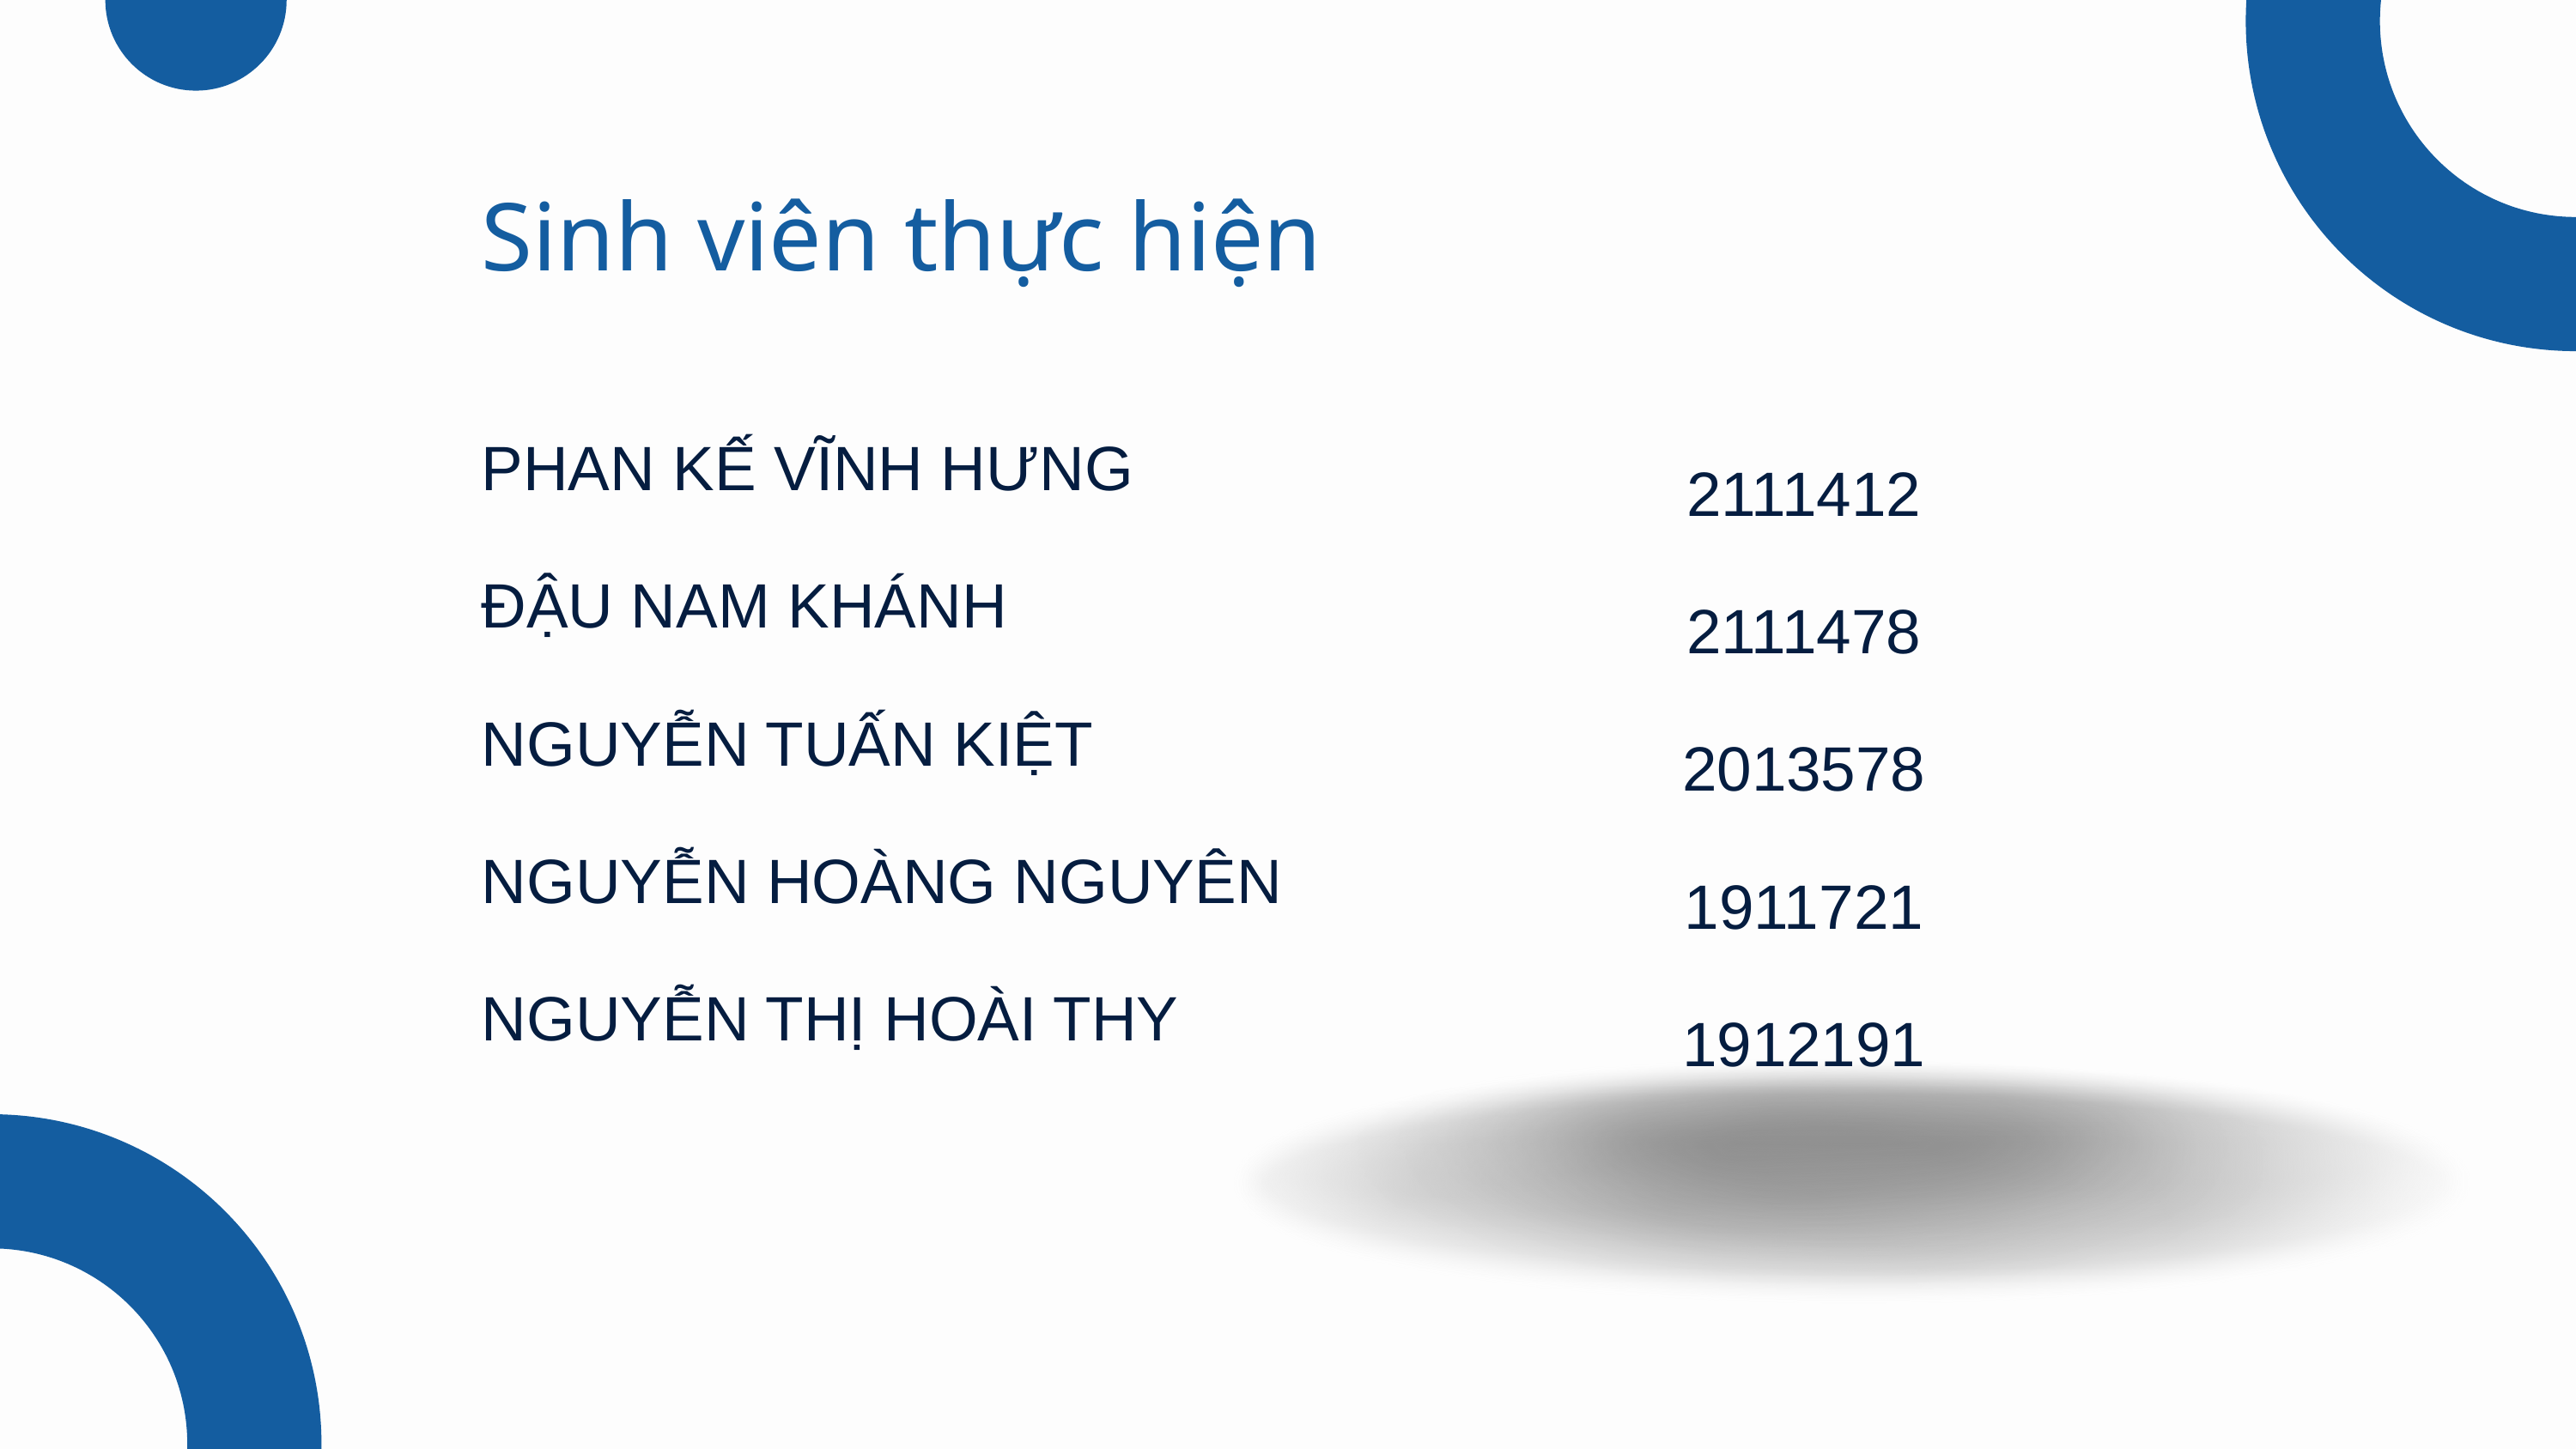

Sinh viên thực hiện
PHAN KẾ VĨNH HƯNG
ĐẬU NAM KHÁNH
NGUYỄN TUẤN KIỆT
NGUYỄN HOÀNG NGUYÊN
NGUYỄN THỊ HOÀI THY
2111412
2111478
2013578
1911721
1912191